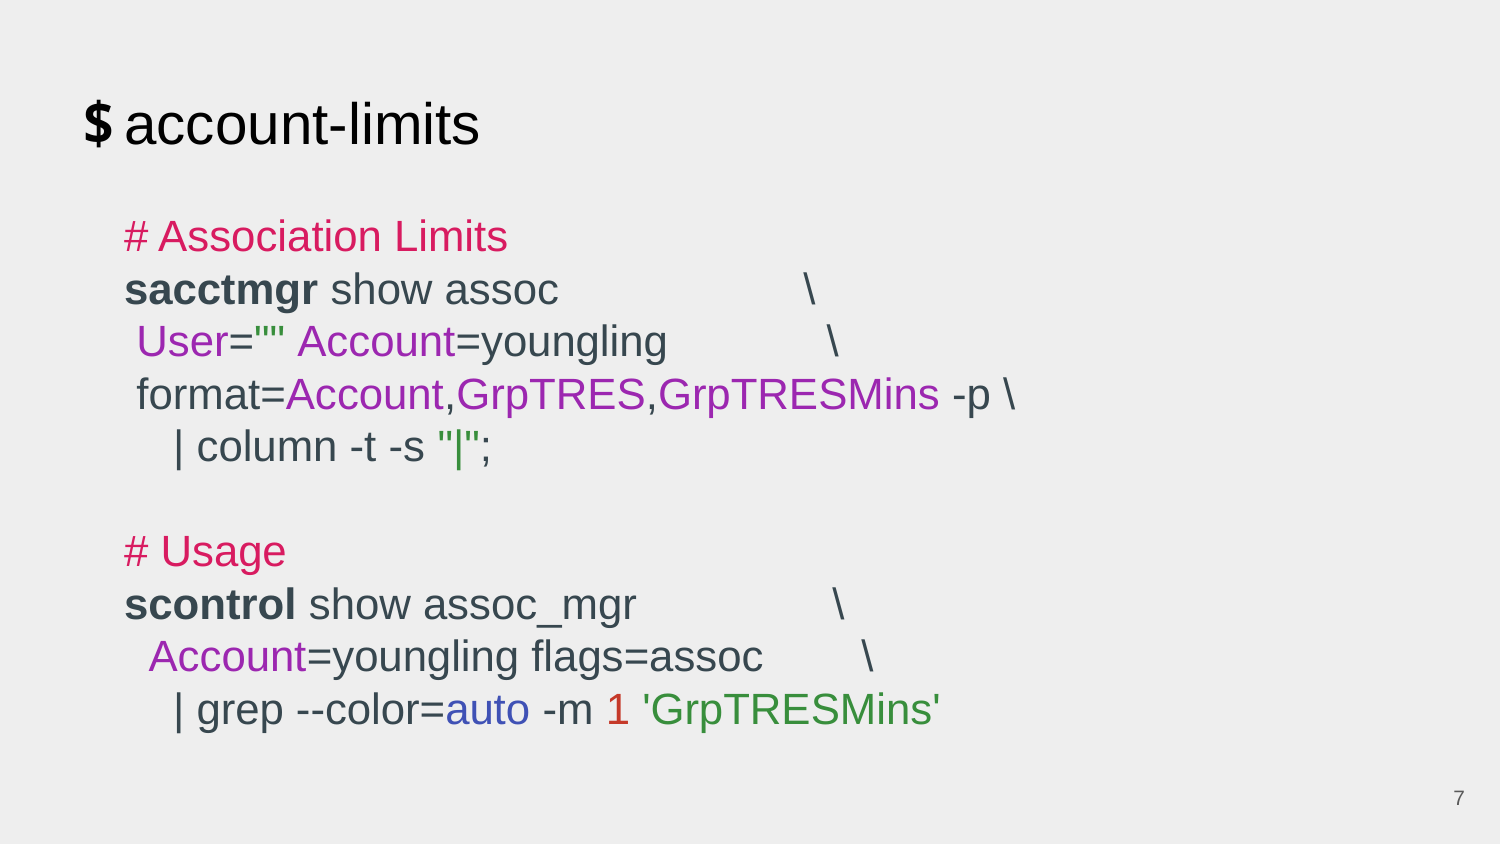

# account-limits
# Association Limits
sacctmgr show assoc                    \
 User="" Account=youngling             \
 format=Account,GrpTRES,GrpTRESMins -p \
    | column -t -s "|";

# Usage
scontrol show assoc_mgr                \
  Account=youngling flags=assoc        \
    | grep --color=auto -m 1 'GrpTRESMins'

7